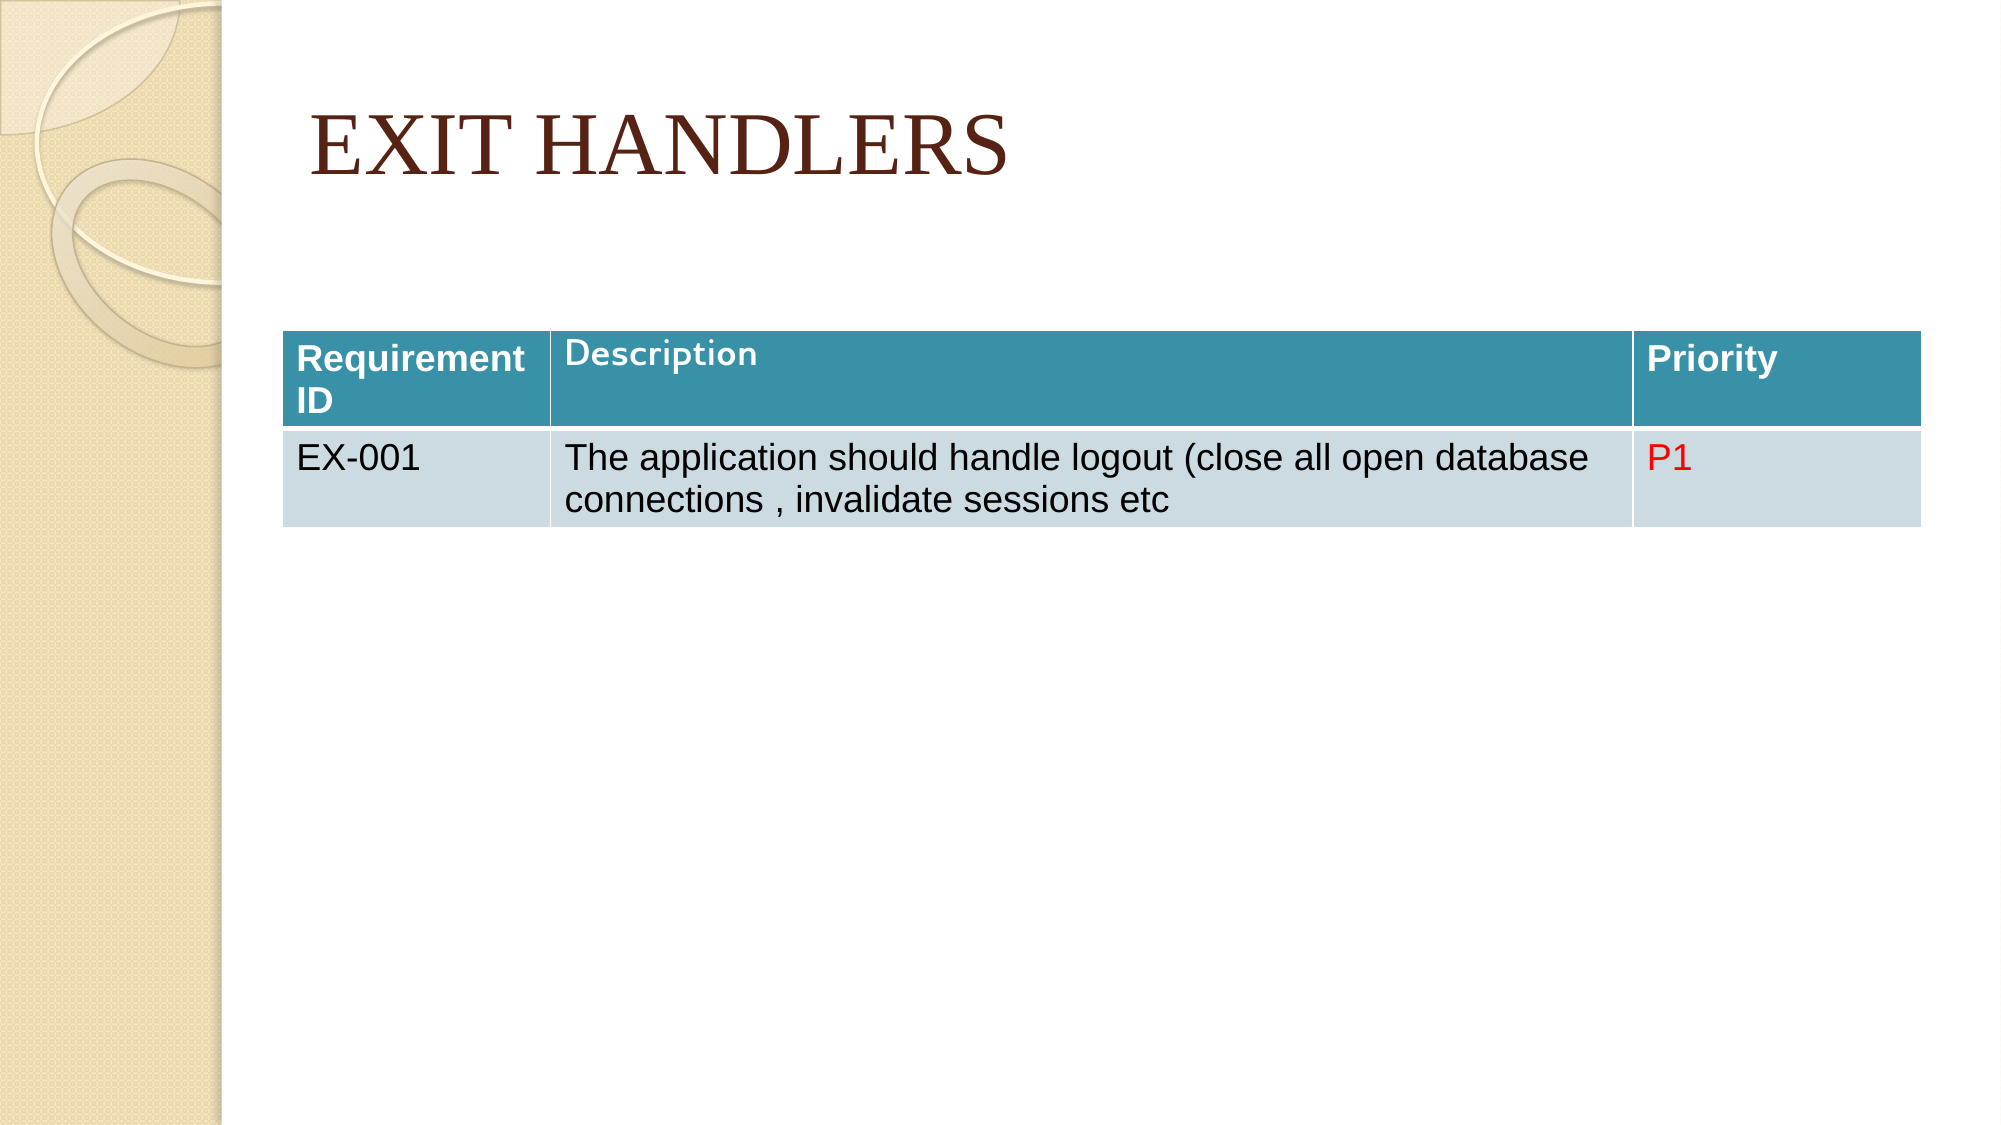

# EXIT HANDLERS
| Requirement ID | Description | Priority |
| --- | --- | --- |
| EX-001 | The application should handle logout (close all open database connections , invalidate sessions etc | P1 |